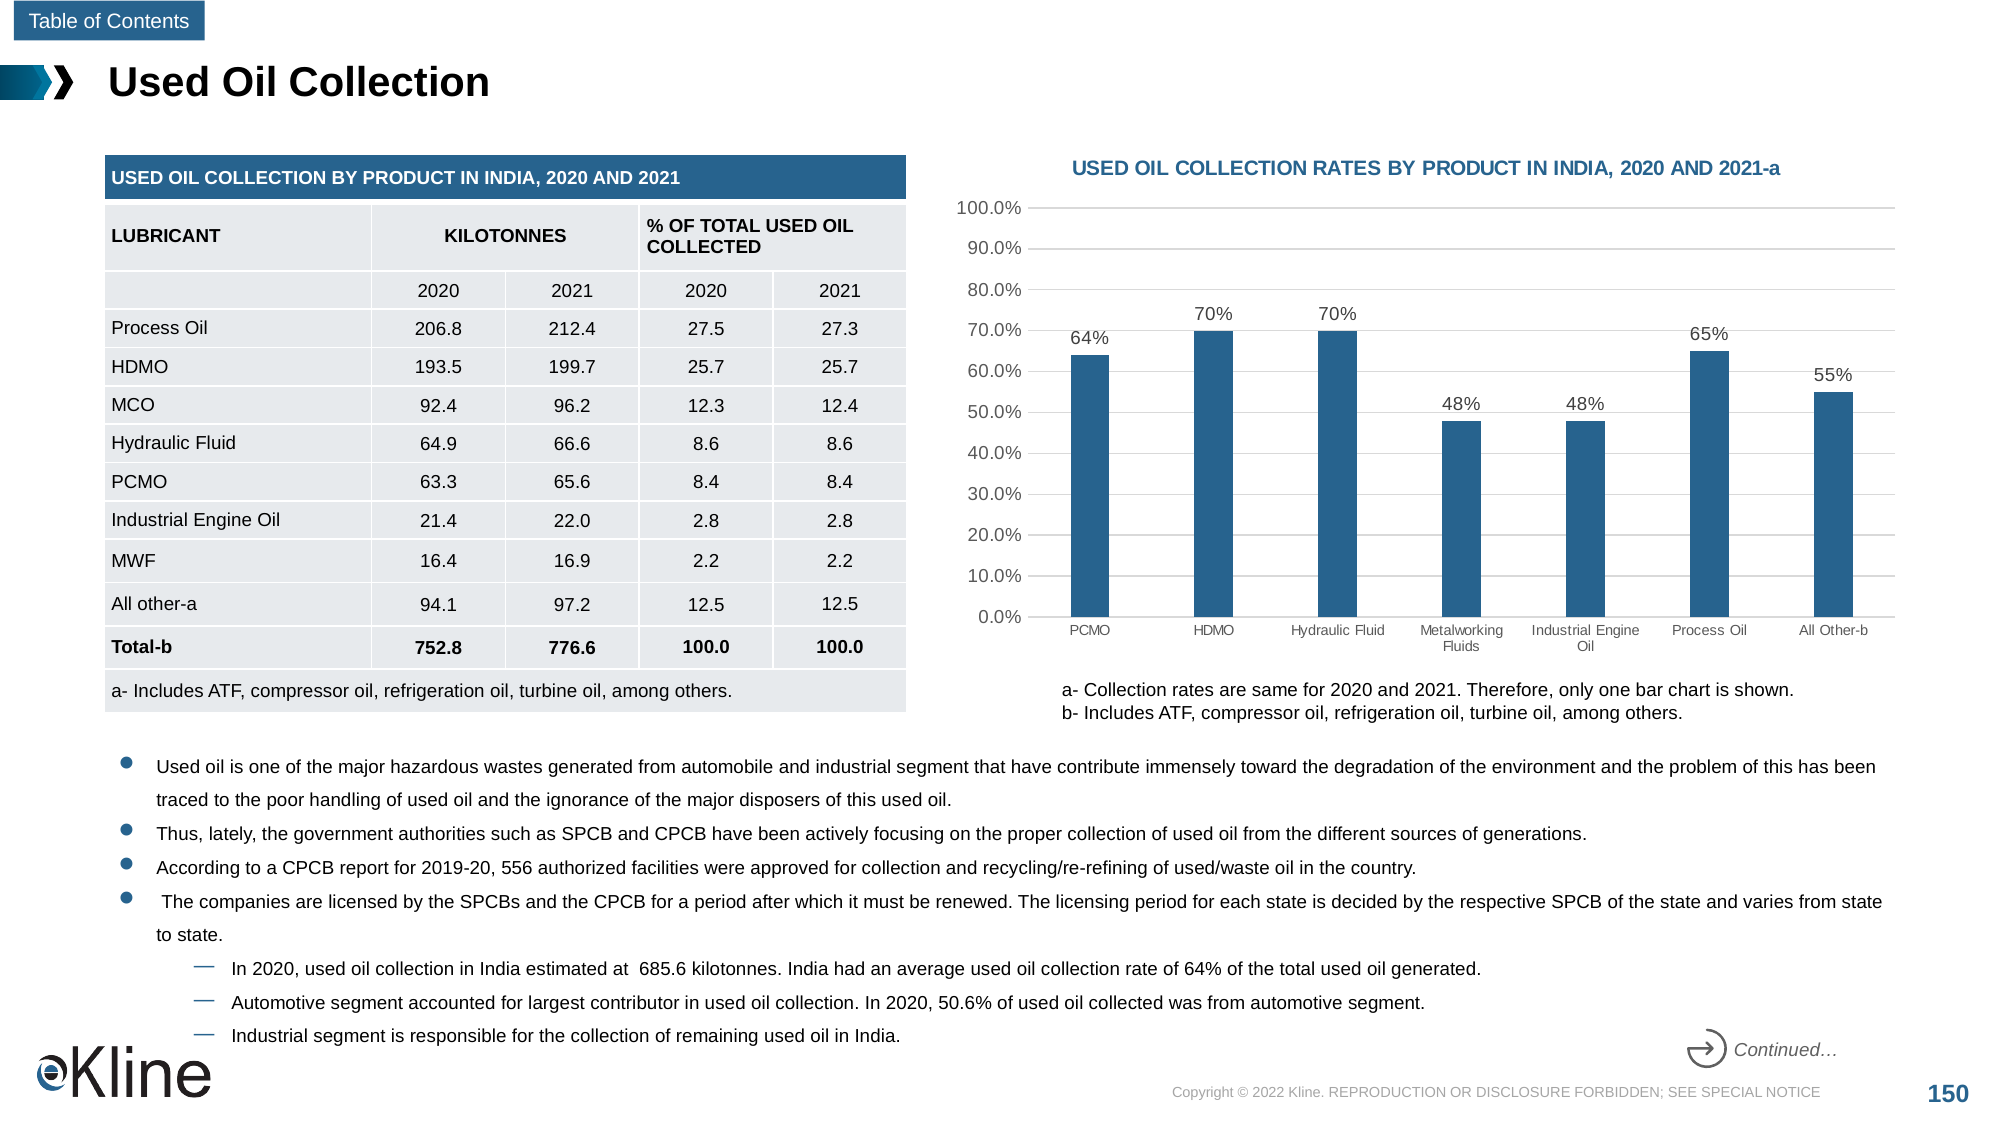

# Used Oil Collection

### Chart: USED OIL COLLECTION RATES BY PRODUCT IN INDIA, 2020 AND 2021-a

| Category | Series 1 |
|---|---|
| PCMO | 0.64 |
| HDMO | 0.7 |
| Hydraulic Fluid | 0.7 |
| Metalworking Fluids | 0.48 |
| Industrial Engine Oil | 0.48 |
| Process Oil | 0.65 |
| All Other-b | 0.55 |
| USED OIL COLLECTION BY PRODUCT IN INDIA, 2020 AND 2021 |  |  |  |  |
| --- | --- | --- | --- | --- |
| LUBRICANT | KILOTONNES |  | % OF TOTAL USED OIL COLLECTED |  |
|  | 2020 | 2021 | 2020 | 2021 |
| Process Oil | 206.8 | 212.4 | 27.5 | 27.3 |
| HDMO | 193.5 | 199.7 | 25.7 | 25.7 |
| MCO | 92.4 | 96.2 | 12.3 | 12.4 |
| Hydraulic Fluid | 64.9 | 66.6 | 8.6 | 8.6 |
| PCMO | 63.3 | 65.6 | 8.4 | 8.4 |
| Industrial Engine Oil | 21.4 | 22.0 | 2.8 | 2.8 |
| MWF | 16.4 | 16.9 | 2.2 | 2.2 |
| All other-a | 94.1 | 97.2 | 12.5 | 12.5 |
| Total-b | 752.8 | 776.6 | 100.0 | 100.0 |
| a- Includes ATF, compressor oil, refrigeration oil, turbine oil, among others. |  |  |  |  |
a- Collection rates are same for 2020 and 2021. Therefore, only one bar chart is shown.
b- Includes ATF, compressor oil, refrigeration oil, turbine oil, among others.
Used oil is one of the major hazardous wastes generated from automobile and industrial segment that have contribute immensely toward the degradation of the environment and the problem of this has been traced to the poor handling of used oil and the ignorance of the major disposers of this used oil.
Thus, lately, the government authorities such as SPCB and CPCB have been actively focusing on the proper collection of used oil from the different sources of generations.
According to a CPCB report for 2019-20, 556 authorized facilities were approved for collection and recycling/re-refining of used/waste oil in the country.
 The companies are licensed by the SPCBs and the CPCB for a period after which it must be renewed. The licensing period for each state is decided by the respective SPCB of the state and varies from state to state.
In 2020, used oil collection in India estimated at  685.6 kilotonnes. India had an average used oil collection rate of 64% of the total used oil generated.
Automotive segment accounted for largest contributor in used oil collection. In 2020, 50.6% of used oil collected was from automotive segment.
Industrial segment is responsible for the collection of remaining used oil in India.

Continued…